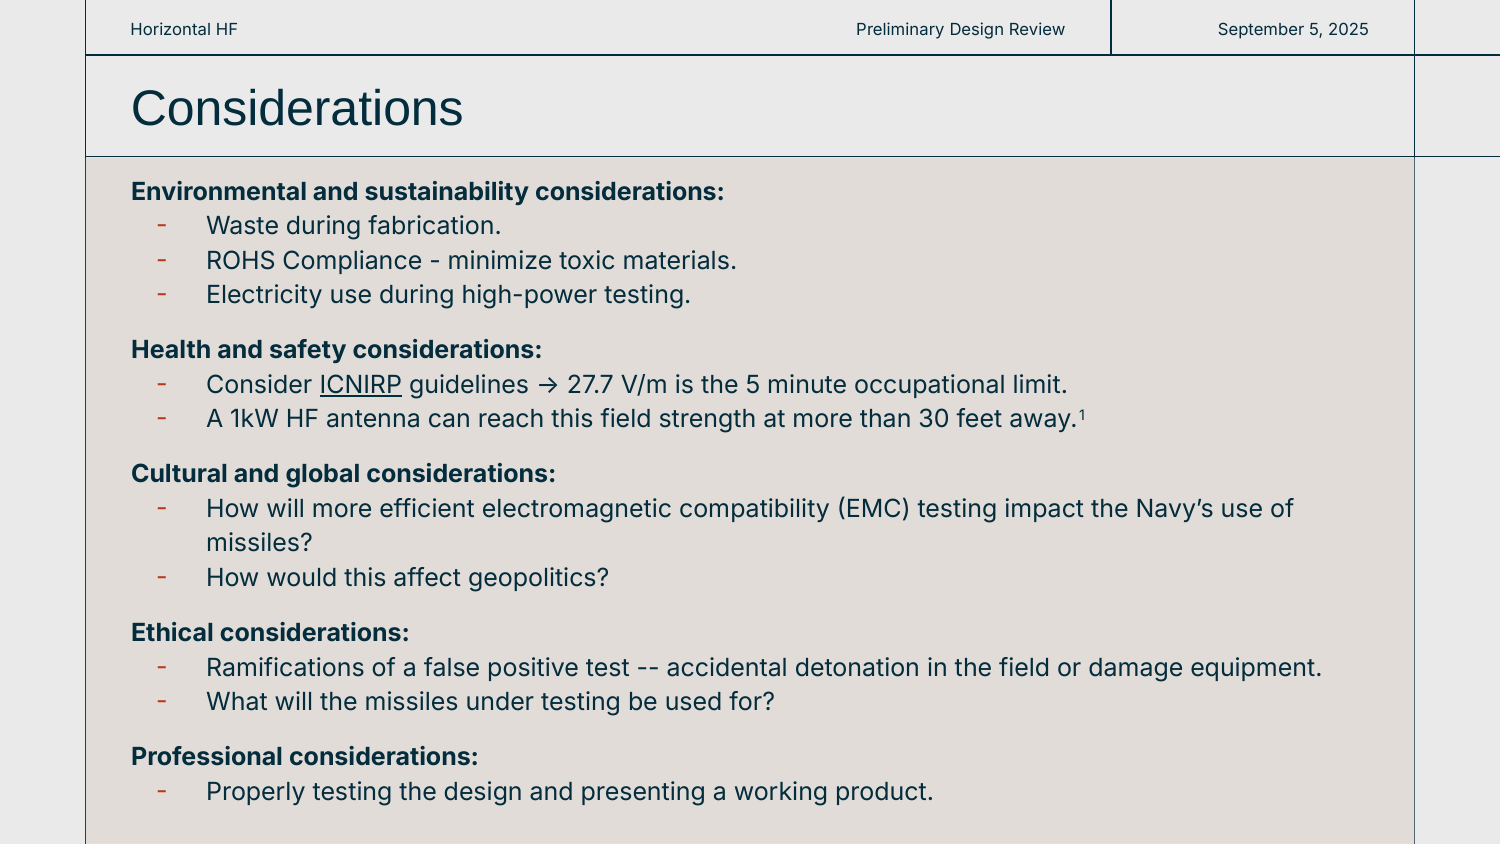

Horizontal HF
Preliminary Design Review
September 5, 2025
Considerations
Environmental and sustainability considerations:
Waste during fabrication.
ROHS Compliance - minimize toxic materials.
Electricity use during high-power testing.
Health and safety considerations:
Consider ICNIRP guidelines → 27.7 V/m is the 5 minute occupational limit.
A 1kW HF antenna can reach this field strength at more than 30 feet away.1
Cultural and global considerations:
How will more efficient electromagnetic compatibility (EMC) testing impact the Navy’s use of missiles?
How would this affect geopolitics?
Ethical considerations:
Ramifications of a false positive test -- accidental detonation in the field or damage equipment.
What will the missiles under testing be used for?
Professional considerations:
Properly testing the design and presenting a working product.